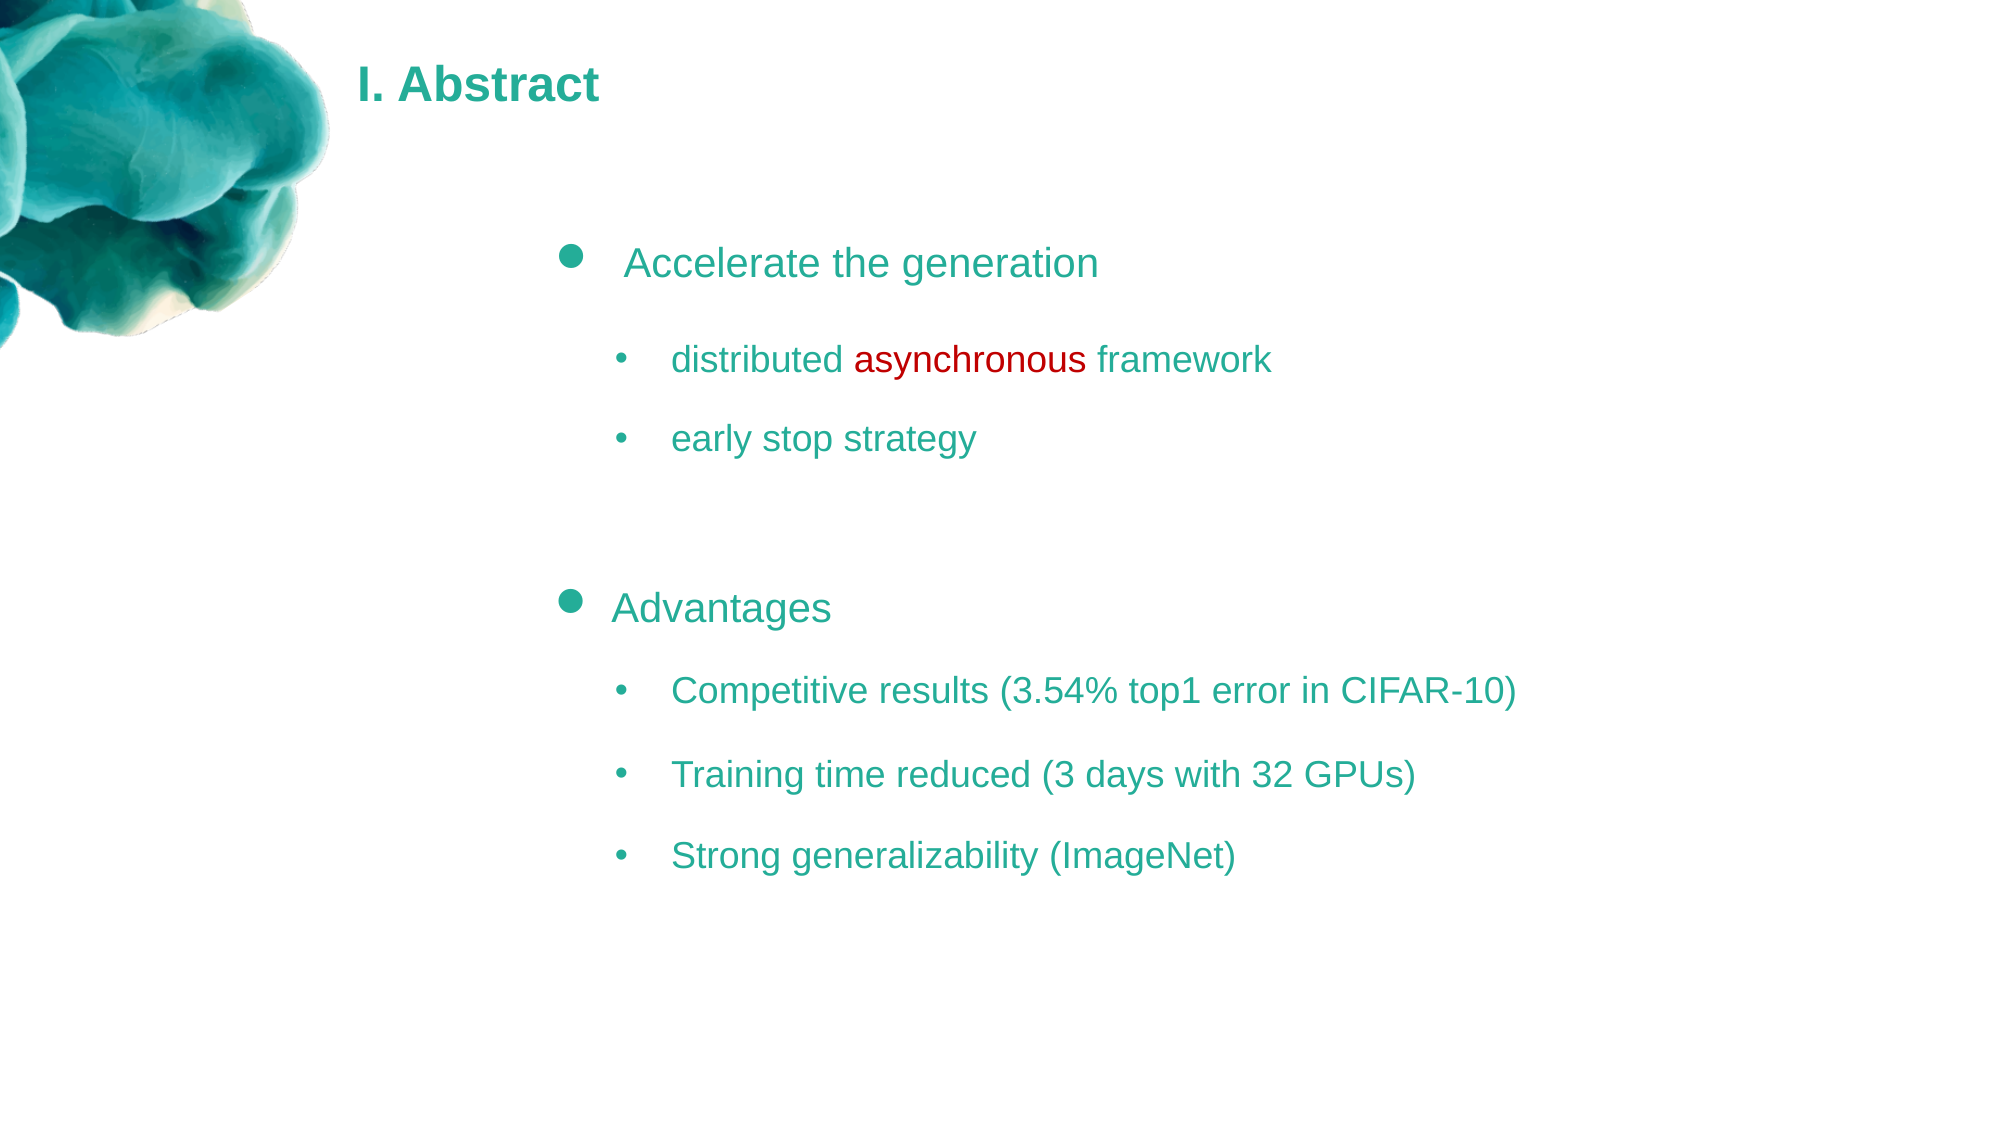

I. Abstract
 Accelerate the generation
distributed asynchronous framework
early stop strategy
Advantages
Competitive results (3.54% top1 error in CIFAR-10)
Training time reduced (3 days with 32 GPUs)
Strong generalizability (ImageNet)